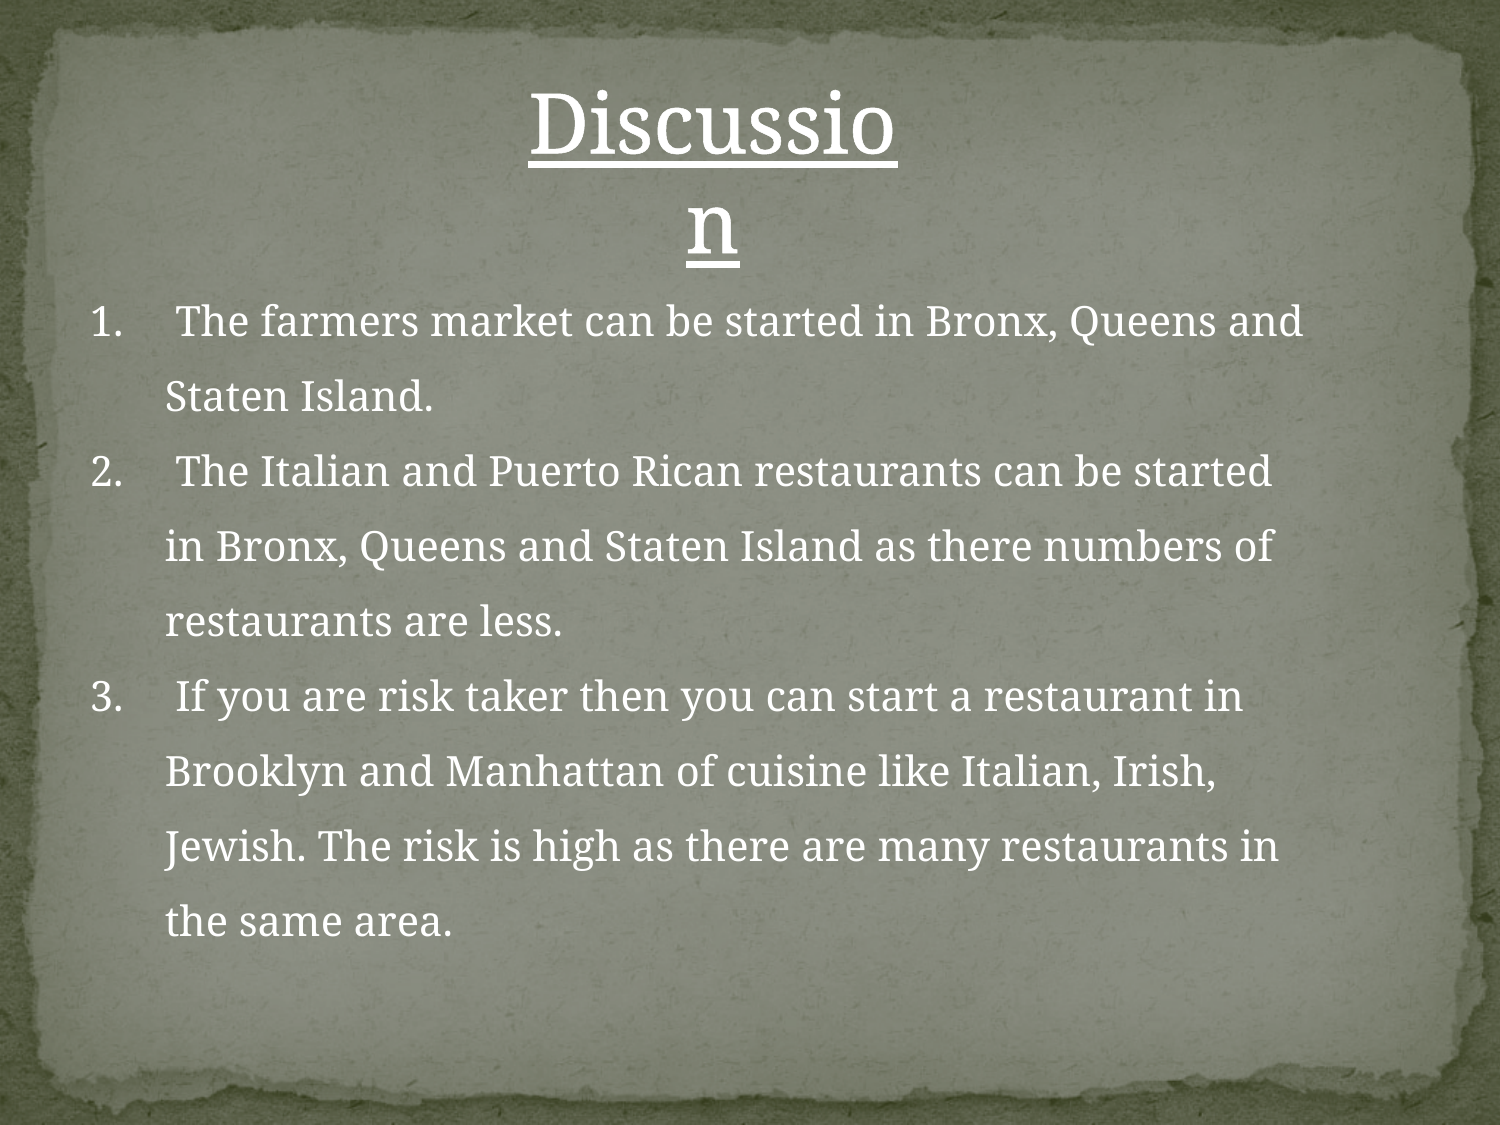

Discussion
 The farmers market can be started in Bronx, Queens and Staten Island.
 The Italian and Puerto Rican restaurants can be started in Bronx, Queens and Staten Island as there numbers of restaurants are less.
 If you are risk taker then you can start a restaurant in Brooklyn and Manhattan of cuisine like Italian, Irish, Jewish. The risk is high as there are many restaurants in the same area.